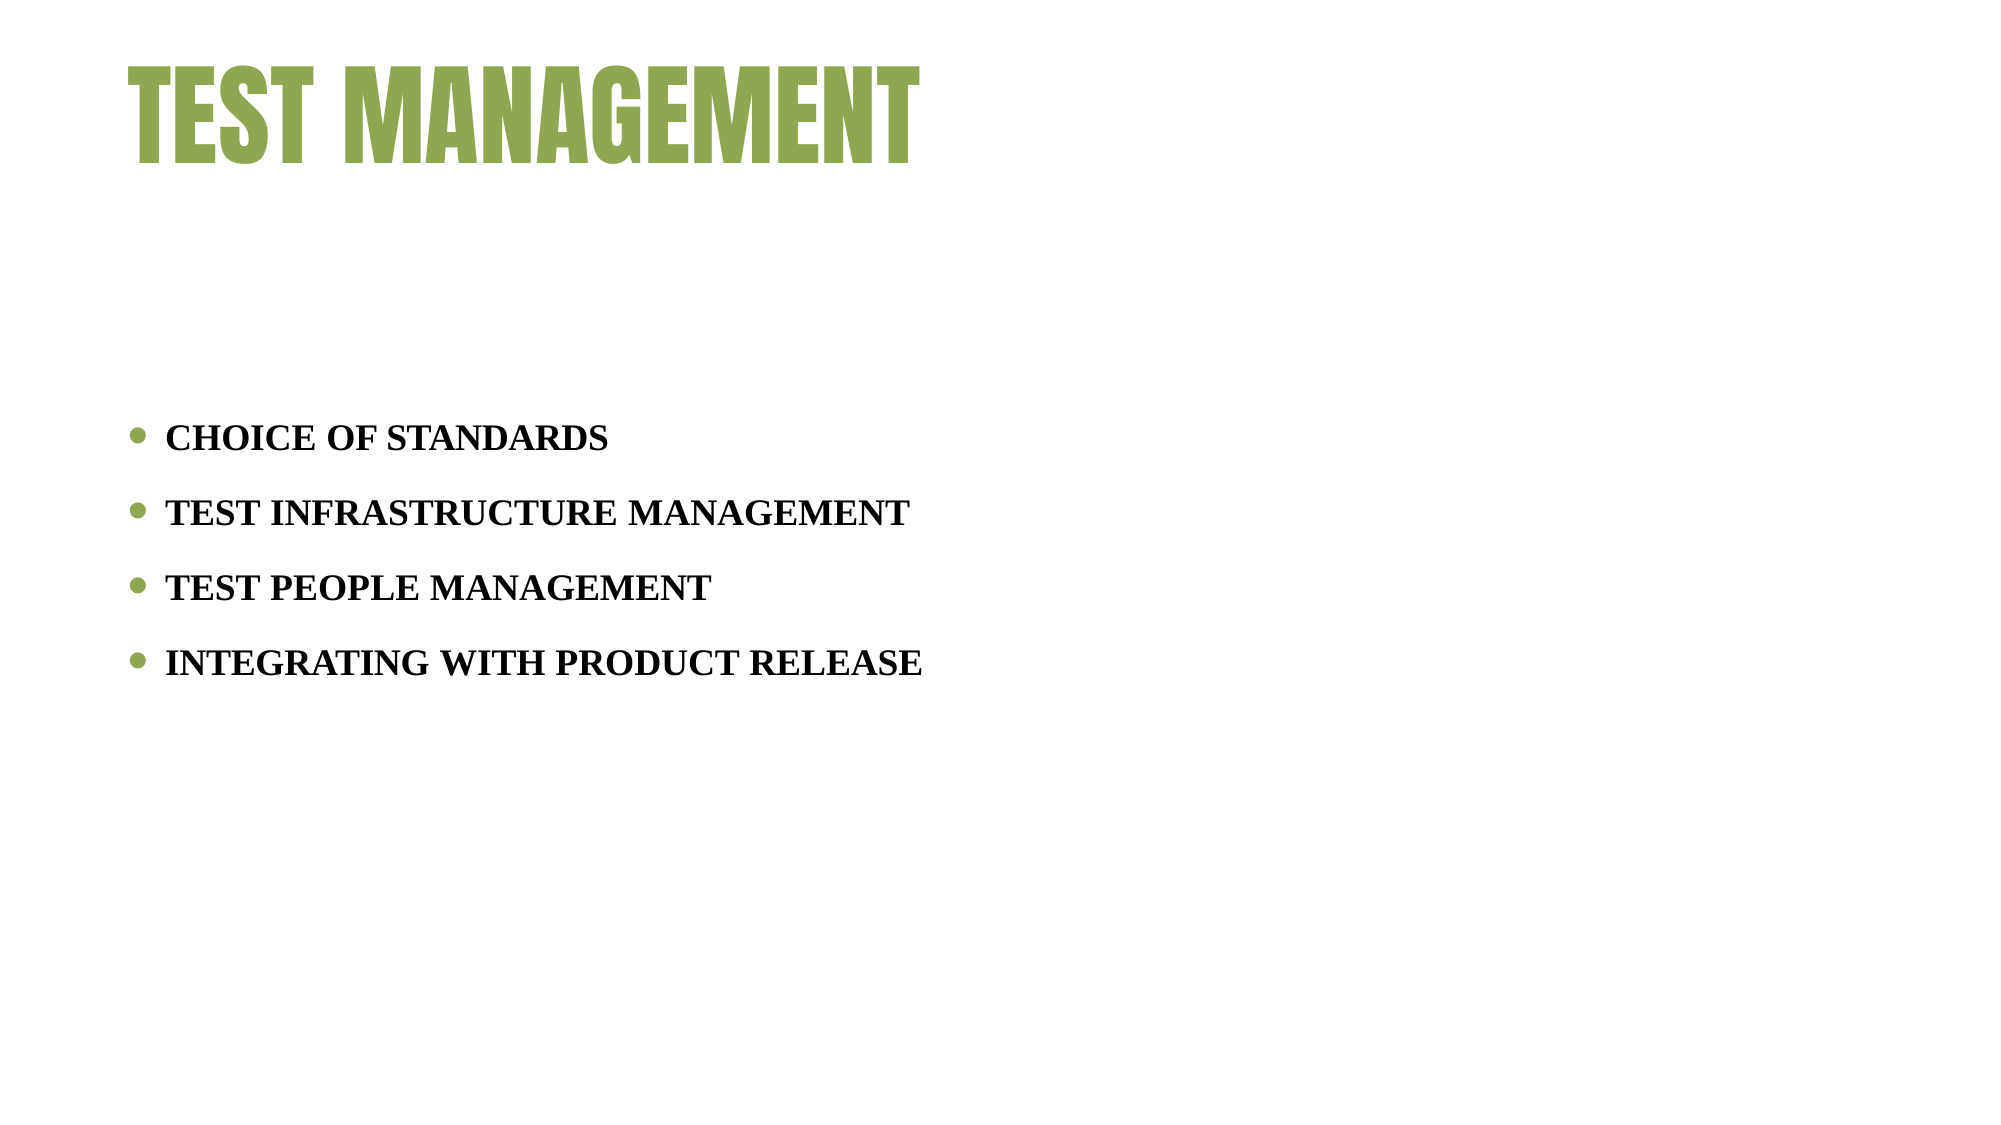

# TEST MANAGEMENT
CHOICE OF STANDARDS
TEST INFRASTRUCTURE MANAGEMENT
TEST PEOPLE MANAGEMENT
INTEGRATING WITH PRODUCT RELEASE
TEST PLANNING, MANAGEMENT, EXECUTION, AND REPORTING
PSG COLLEGE OF TECHNOLOGY